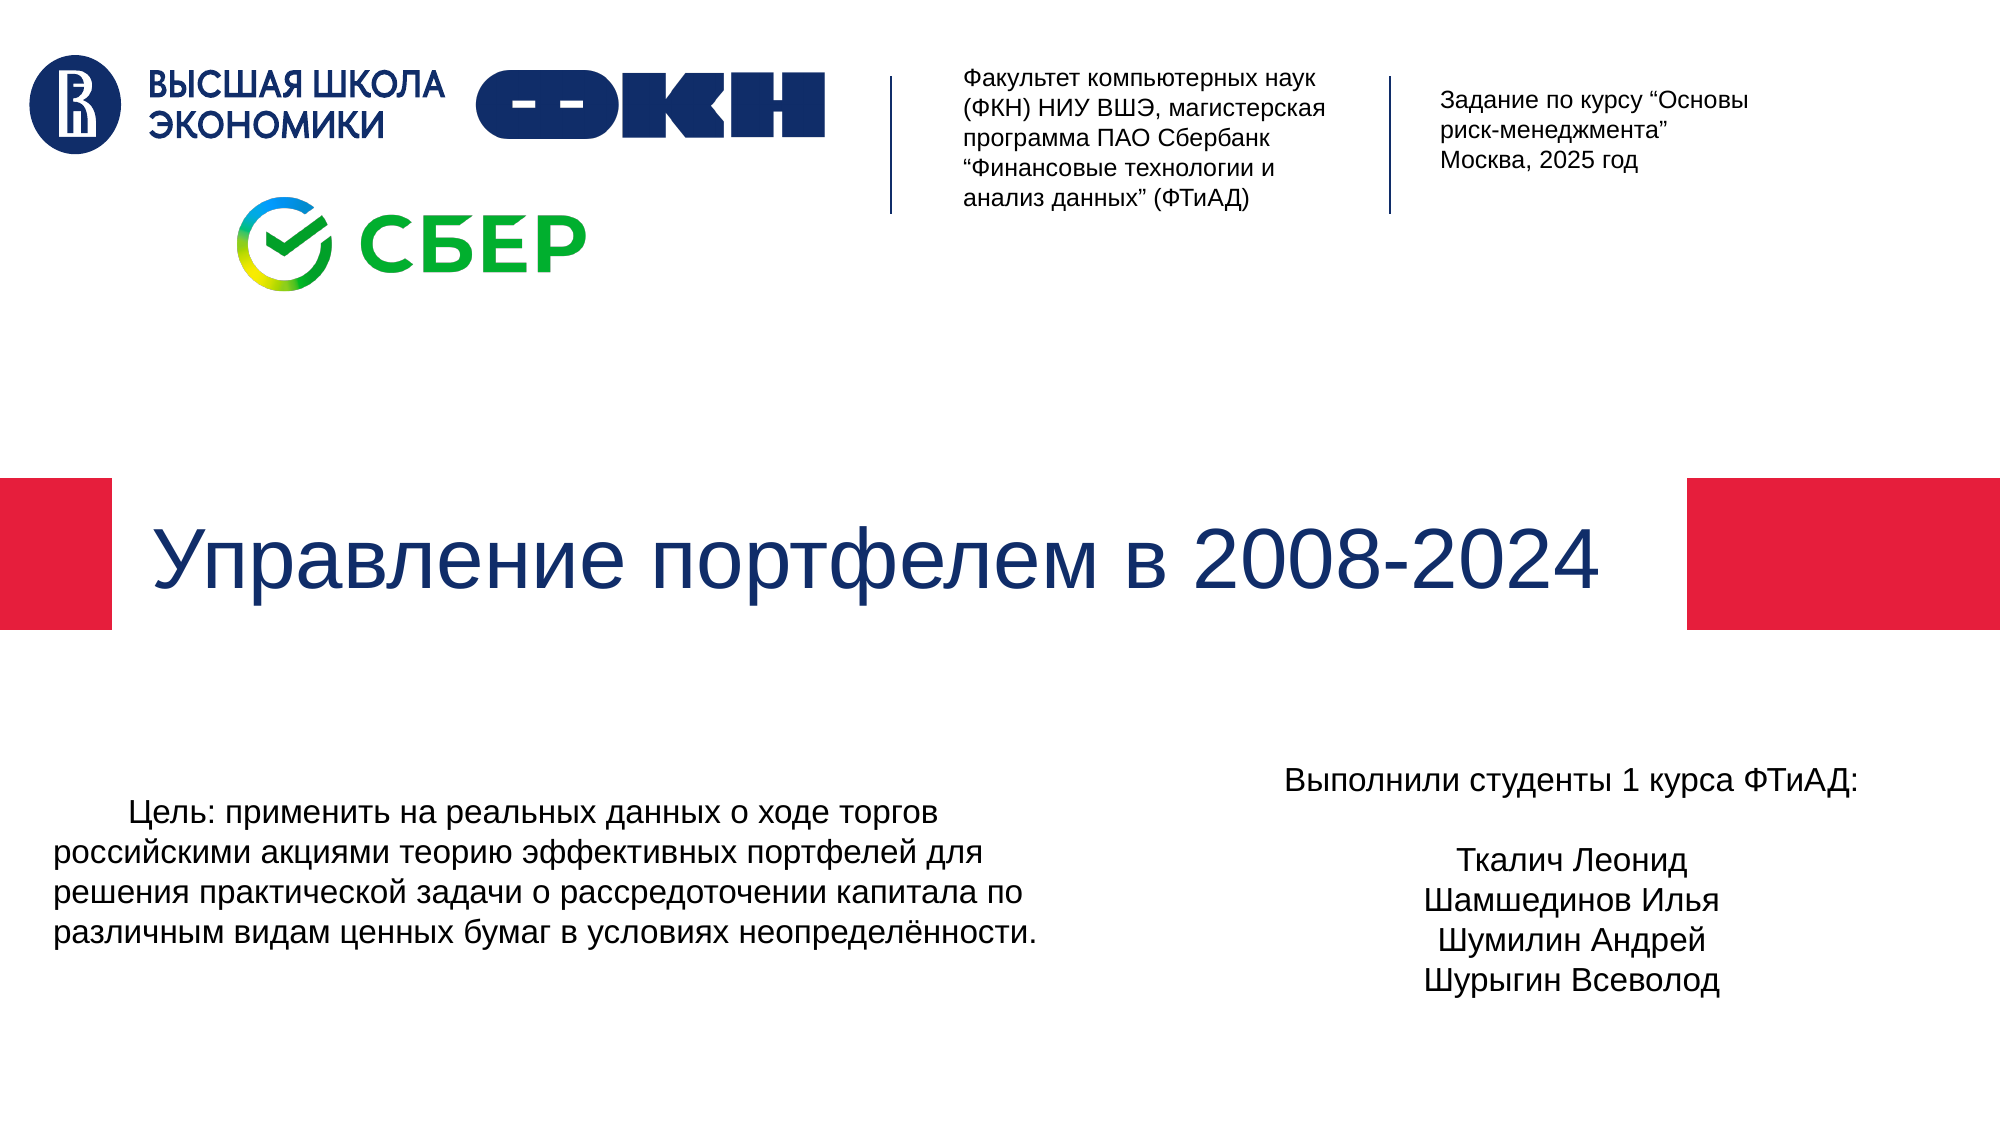

Факультет компьютерных наук (ФКН) НИУ ВШЭ, магистерская программа ПАО Сбербанк “Финансовые технологии и анализ данных” (ФТиАД)
Задание по курсу “Основы риск-менеджмента”
Москва, 2025 год

Управление портфелем в 2008-2024
Выполнили студенты 1 курса ФТиАД:

Ткалич Леонид
Шамшединов Илья
Шумилин Андрей
Шурыгин Всеволод
Цель: применить на реальных данных о ходе торгов российскими акциями теорию эффективных портфелей для решения практической задачи о рассредоточении капитала по различным видам ценных бумаг в условиях неопределённости.